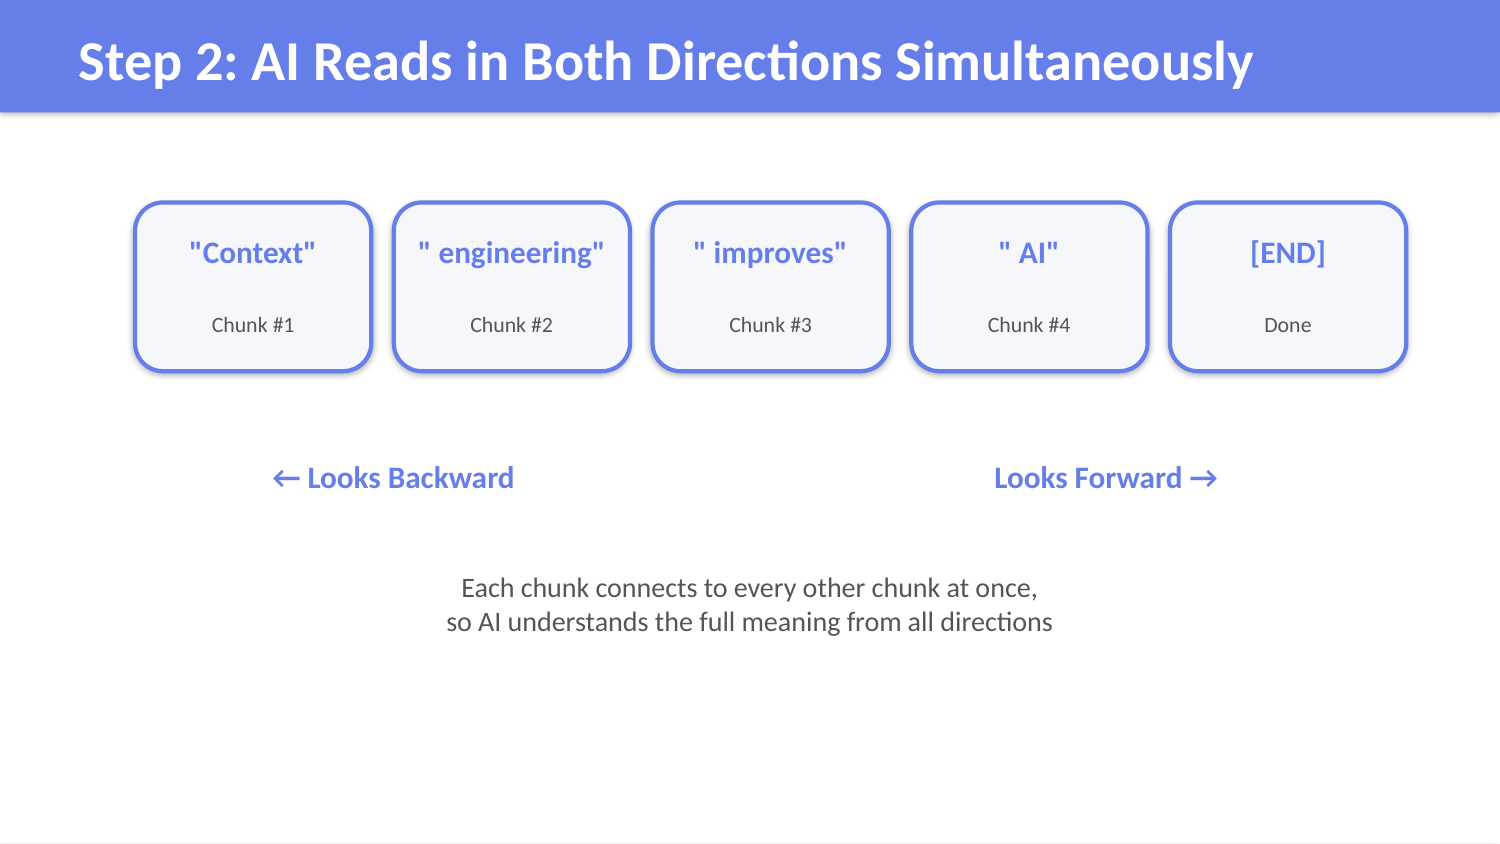

Step 2: AI Reads in Both Directions Simultaneously

"Context"
" engineering"
" improves"
" AI"
[END]
Chunk #1
Chunk #2
Chunk #3
Chunk #4
Done
← Looks Backward
Looks Forward →
Each chunk connects to every other chunk at once,
so AI understands the full meaning from all directions